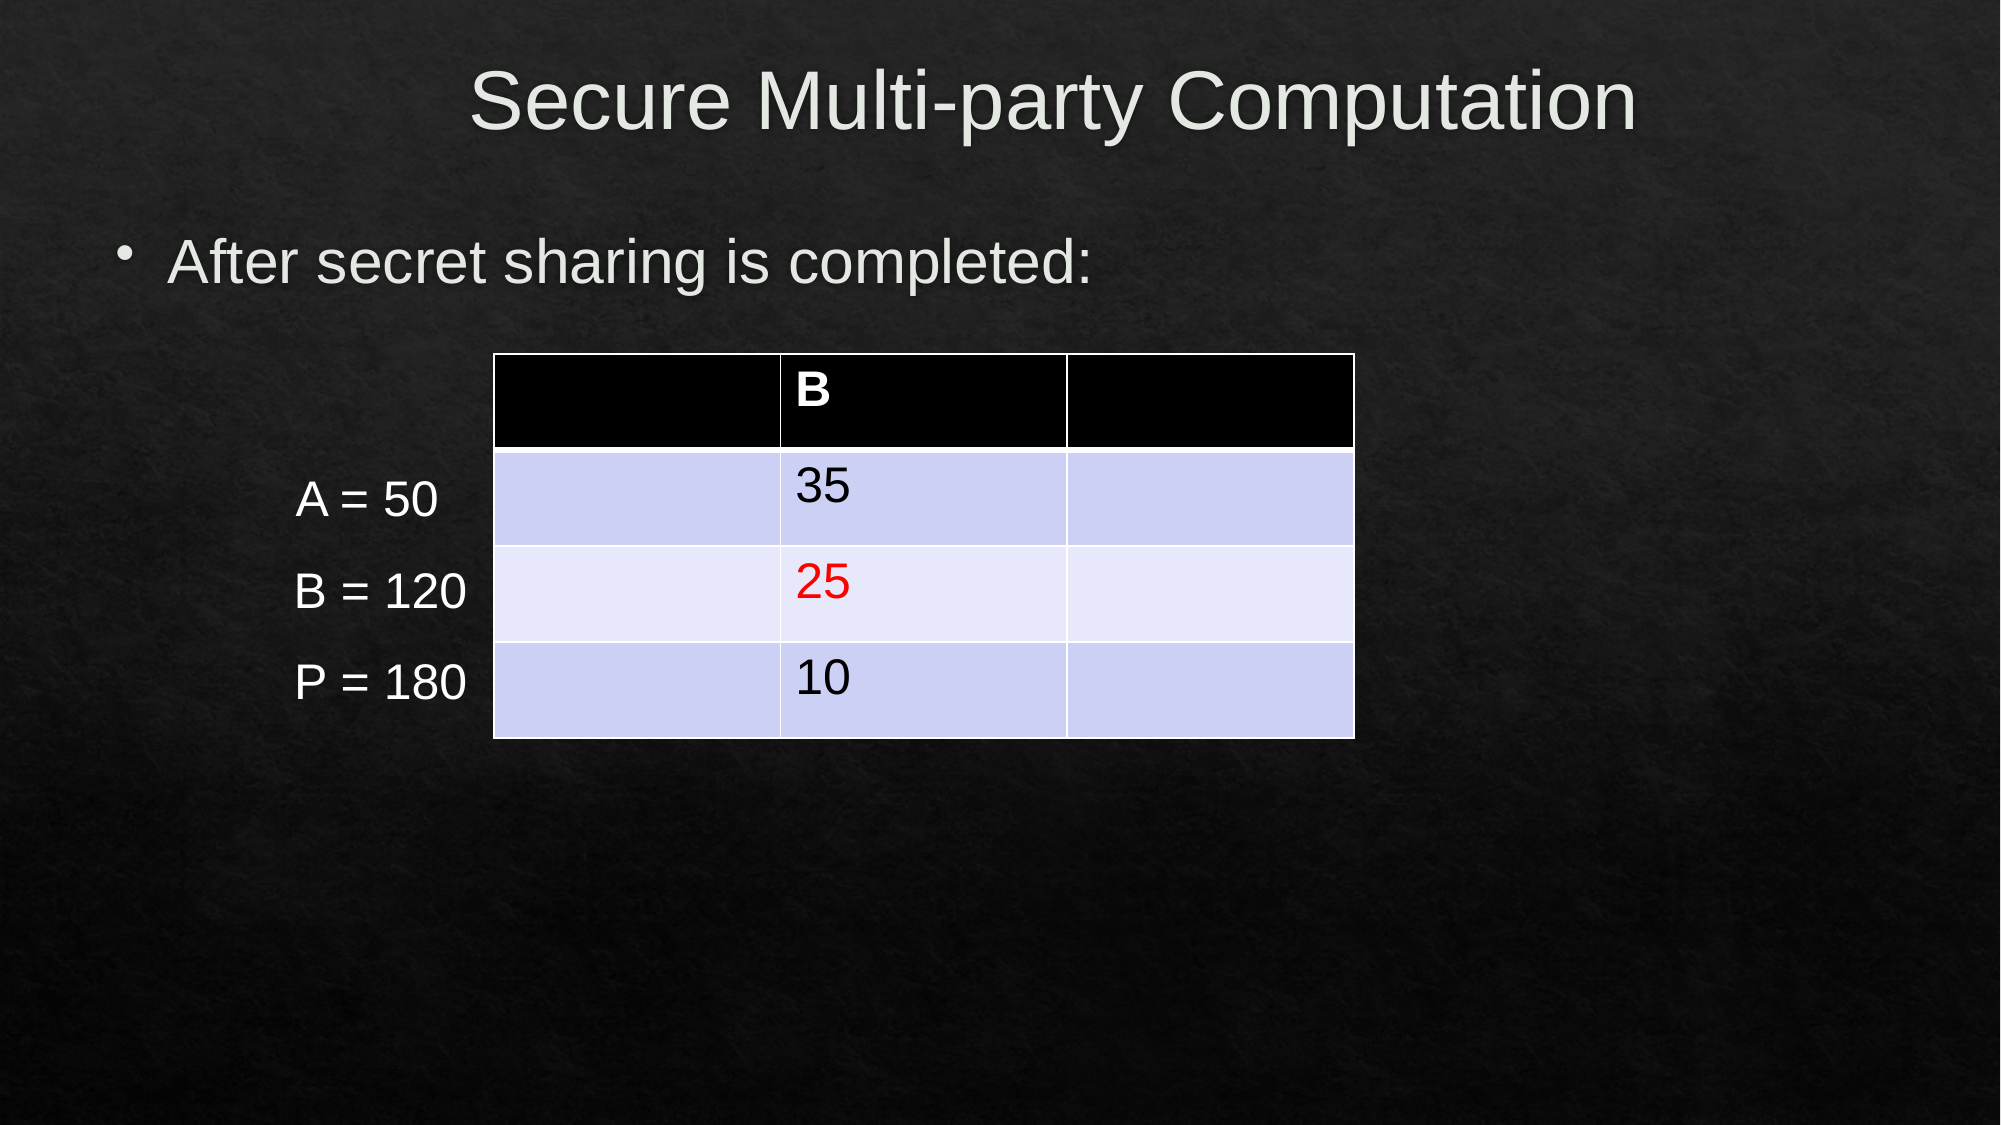

# Secure Multi-party Computation
After secret sharing is completed:

|  | B |  |
| --- | --- | --- |
|  | 35 |  |
|  | 25 |  |
|  | 10 |  |
A = 50
B = 120
P = 180